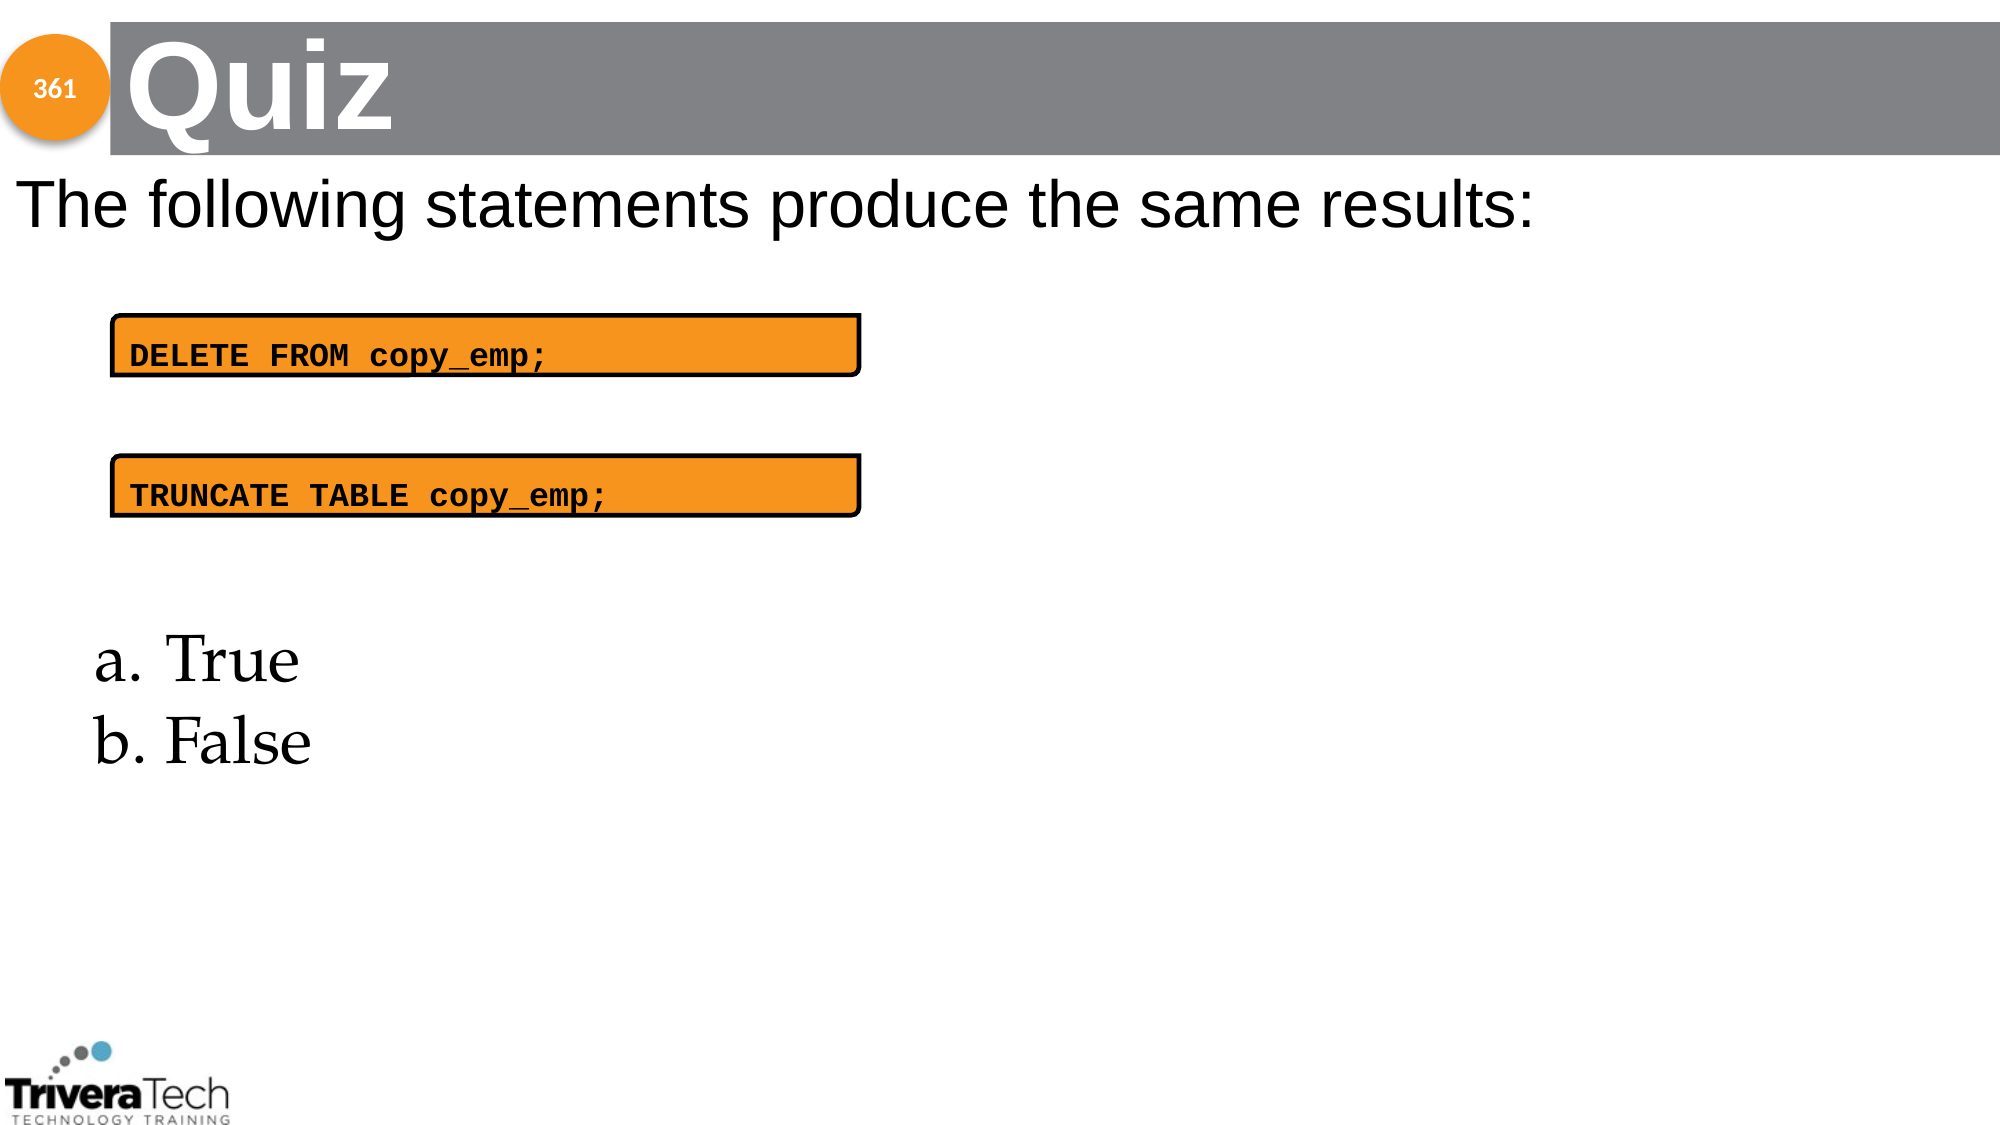

# Quiz
361
The following statements produce the same results:

True
False

DELETE FROM copy_emp;
TRUNCATE TABLE copy_emp;